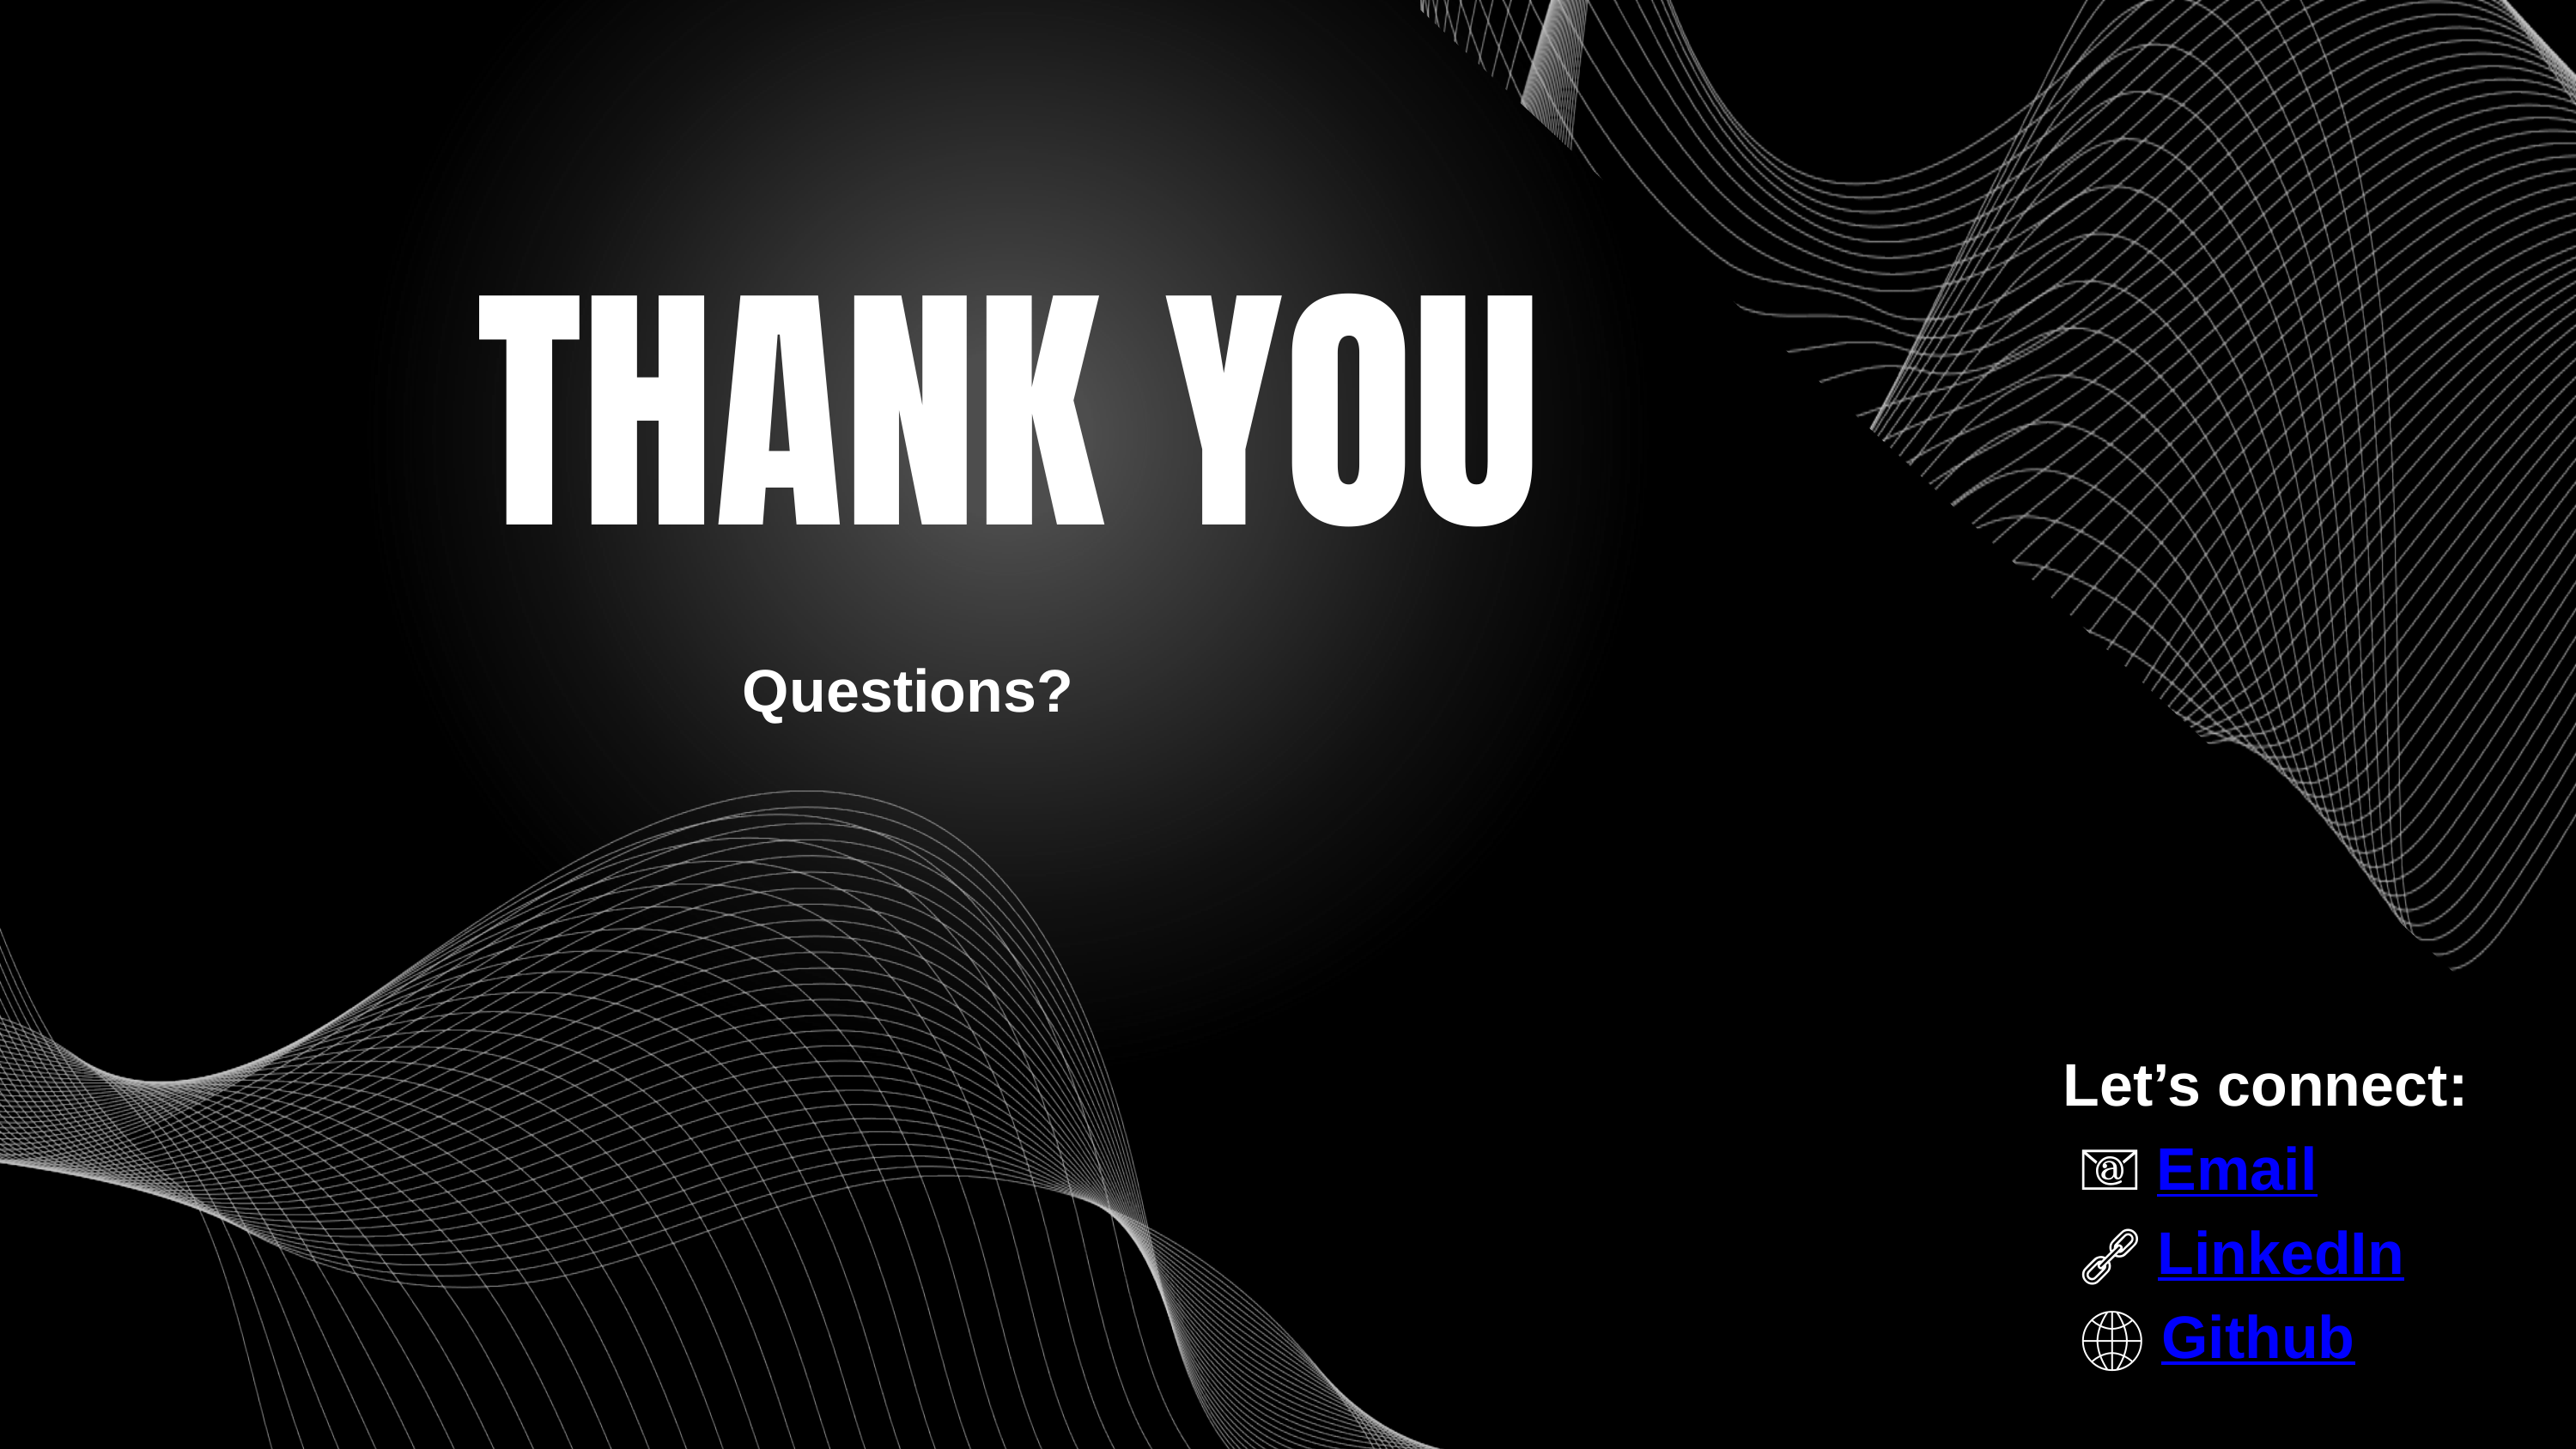

THANK YOU

Questions?
Let’s connect:
 📧 Email
 🔗 LinkedIn
 🌐 Github